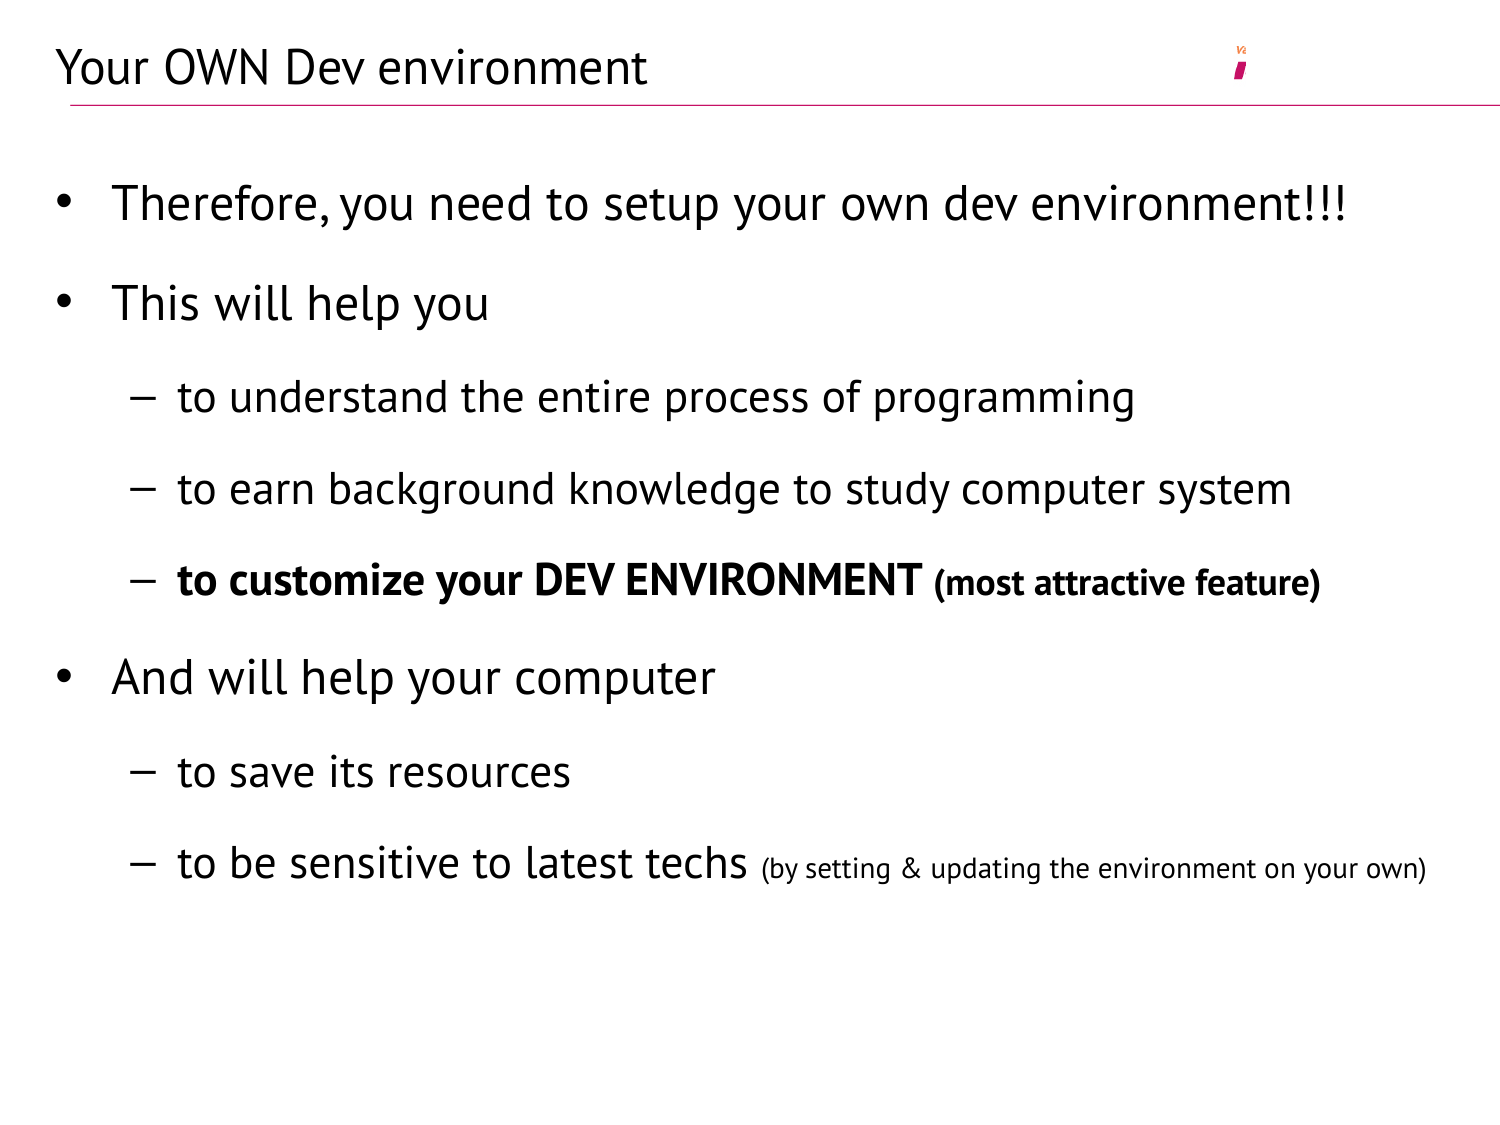

# Your OWN Dev environment
Therefore, you need to setup your own dev environment!!!
This will help you
to understand the entire process of programming
to earn background knowledge to study computer system
to customize your DEV ENVIRONMENT (most attractive feature)
And will help your computer
to save its resources
to be sensitive to latest techs (by setting & updating the environment on your own)